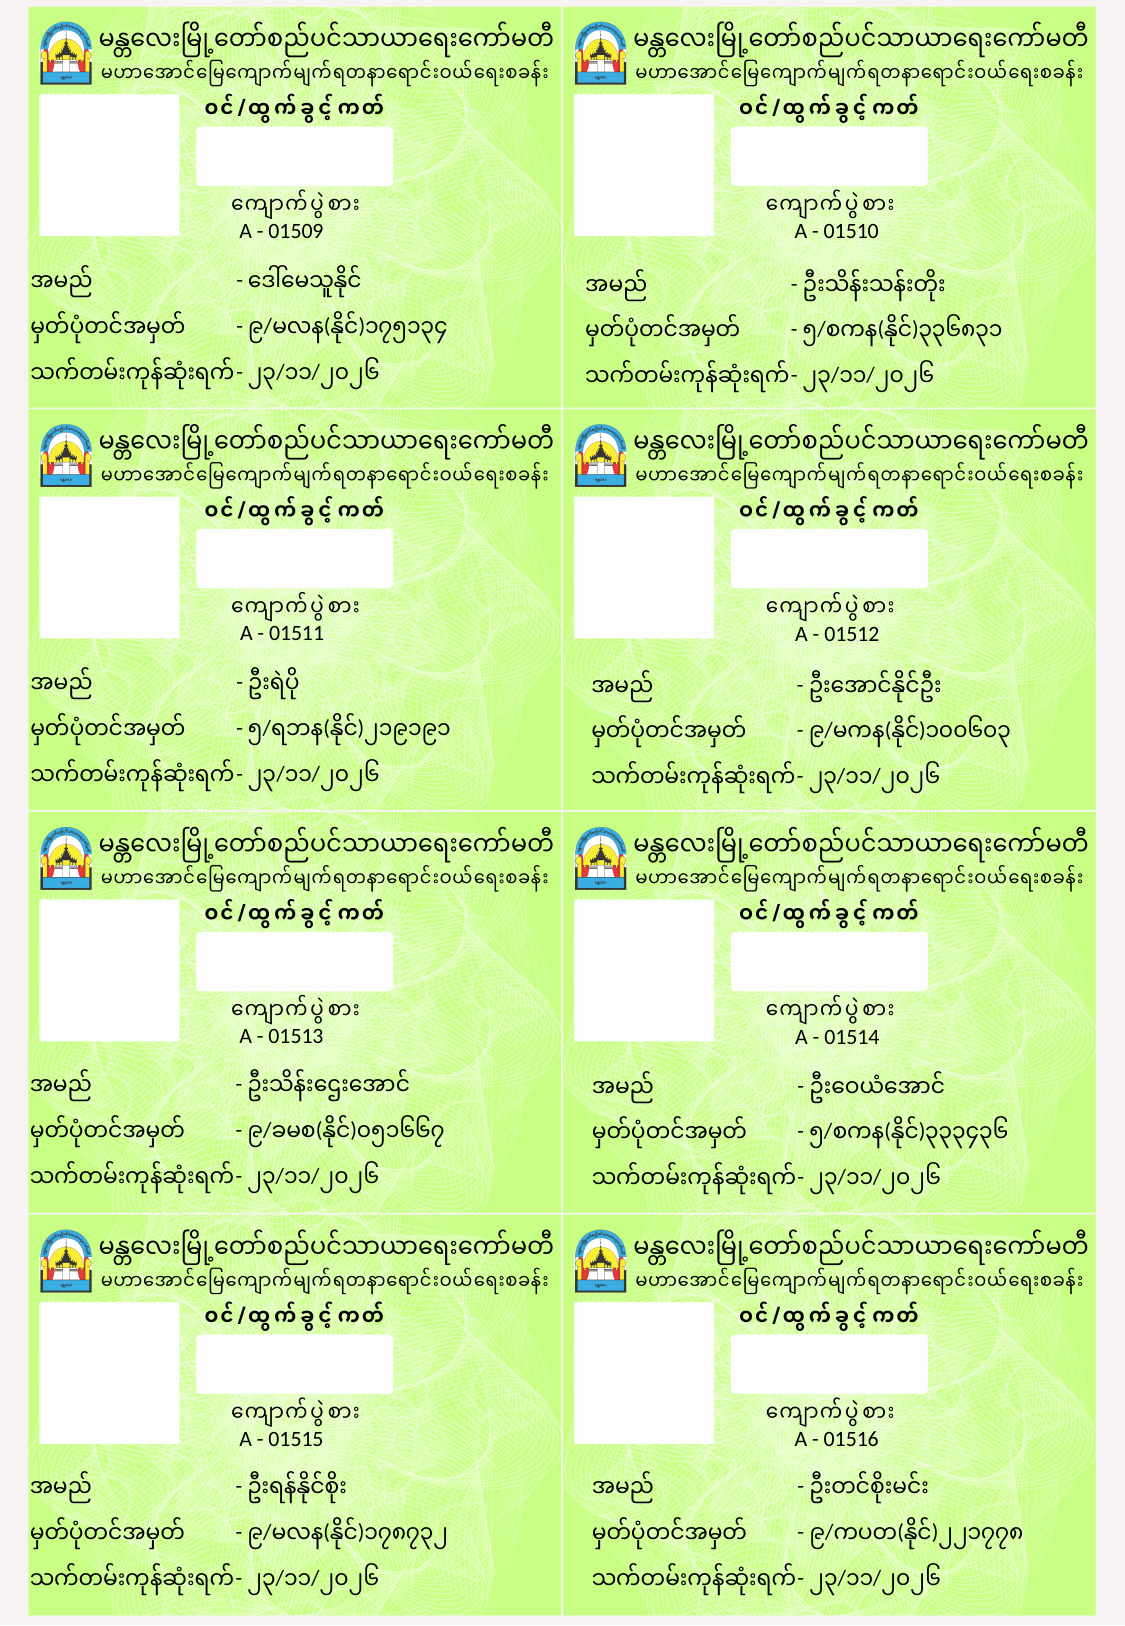

A - 01509
A - 01510
အမည်	- ဒေါ်မေသူနိုင်
မှတ်ပုံတင်အမှတ်	- ၉/မလန(နိုင်)၁၇၅၁၃၄
သက်တမ်းကုန်ဆုံးရက်	- ၂၃/၁၁/၂၀၂၆
အမည်	- ဦးသိန်းသန်းတိုး
မှတ်ပုံတင်အမှတ်	- ၅/စကန(နိုင်)၃၃၆၈၃၁
သက်တမ်းကုန်ဆုံးရက်	- ၂၃/၁၁/၂၀၂၆
A - 01511
A - 01512
အမည်	- ဦးရဲပို
မှတ်ပုံတင်အမှတ်	- ၅/ရဘန(နိုင်)၂၁၉၁၉၁
သက်တမ်းကုန်ဆုံးရက်	- ၂၃/၁၁/၂၀၂၆
အမည်	- ဦးအောင်နိုင်ဦး
မှတ်ပုံတင်အမှတ်	- ၉/မကန(နိုင်)၁၀၀၆၀၃
သက်တမ်းကုန်ဆုံးရက်	- ၂၃/၁၁/၂၀၂၆
A - 01513
A - 01514
အမည်	- ဦးသိန်းဌေးအောင်
မှတ်ပုံတင်အမှတ်	- ၉/ခမစ(နိုင်)၀၅၁၆၆၇
သက်တမ်းကုန်ဆုံးရက်	- ၂၃/၁၁/၂၀၂၆
အမည်	- ဦးဝေယံအောင်
မှတ်ပုံတင်အမှတ်	- ၅/စကန(နိုင်)၃၃၃၄၃၆
သက်တမ်းကုန်ဆုံးရက်	- ၂၃/၁၁/၂၀၂၆
A - 01515
A - 01516
အမည်	- ဦးရန်နိုင်စိုး
မှတ်ပုံတင်အမှတ်	- ၉/မလန(နိုင်)၁၇၈၇၃၂
သက်တမ်းကုန်ဆုံးရက်	- ၂၃/၁၁/၂၀၂၆
အမည်	- ဦးတင်စိုးမင်း
မှတ်ပုံတင်အမှတ်	- ၉/ကပတ(နိုင်)၂၂၁၇၇၈
သက်တမ်းကုန်ဆုံးရက်	- ၂၃/၁၁/၂၀၂၆